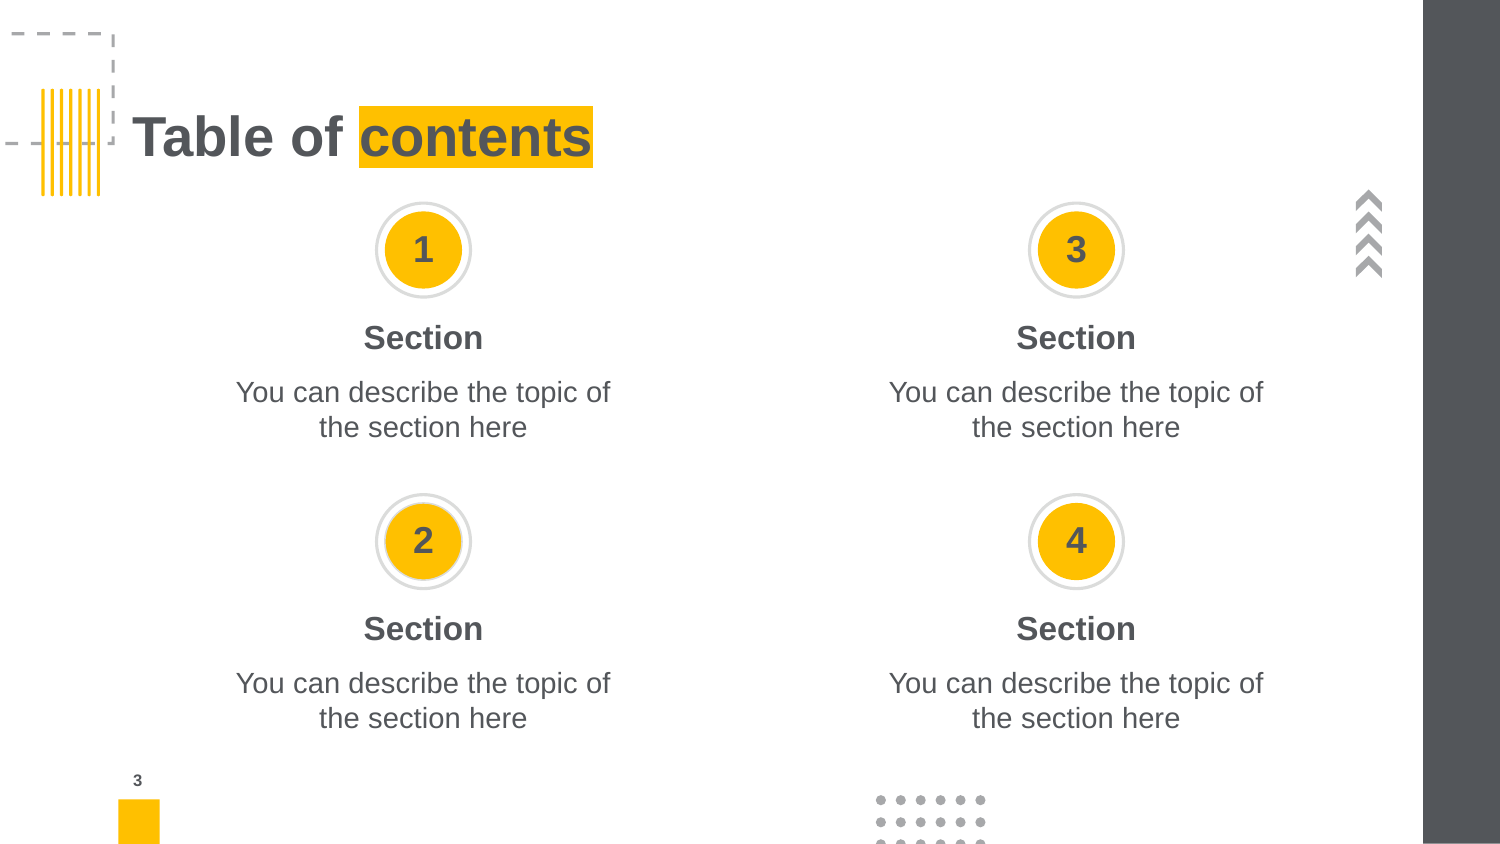

Table of contents

1
3

Section
Section
You can describe the topic of the section here
You can describe the topic of the section here

# 2
4

Section
Section
You can describe the topic of the section here
You can describe the topic of the section here
3